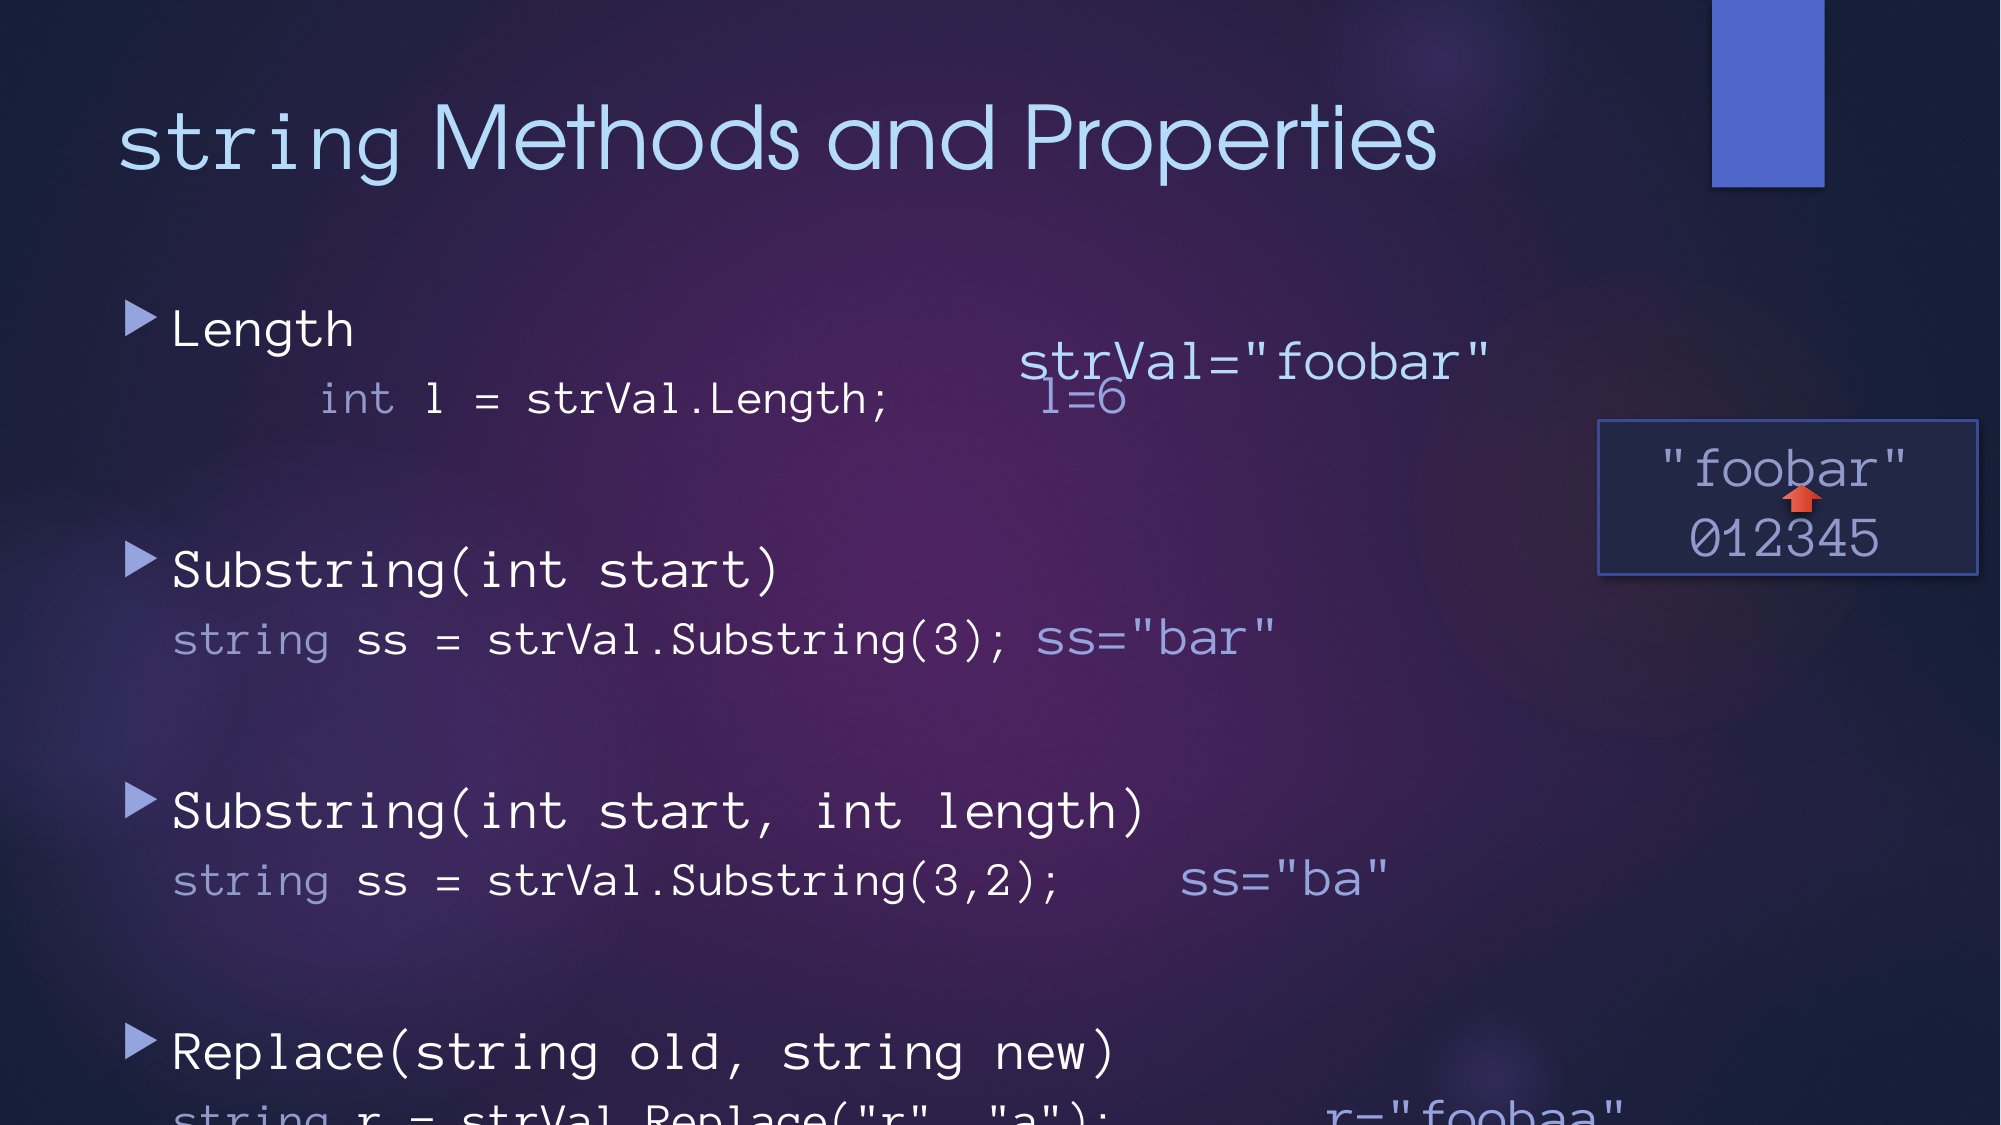

string Methods and Properties
																	strVal="foobar"
Length
		int l = strVal.Length;								l=6

Substring(int start)
		string ss = strVal.Substring(3);					ss="bar"

Substring(int start, int length)
		string ss = strVal.Substring(3,2);				ss="ba"

Replace(string old, string new)
		string r = strVal.Replace("r", "a");	 		r="foobaa"

"foobar"
012345